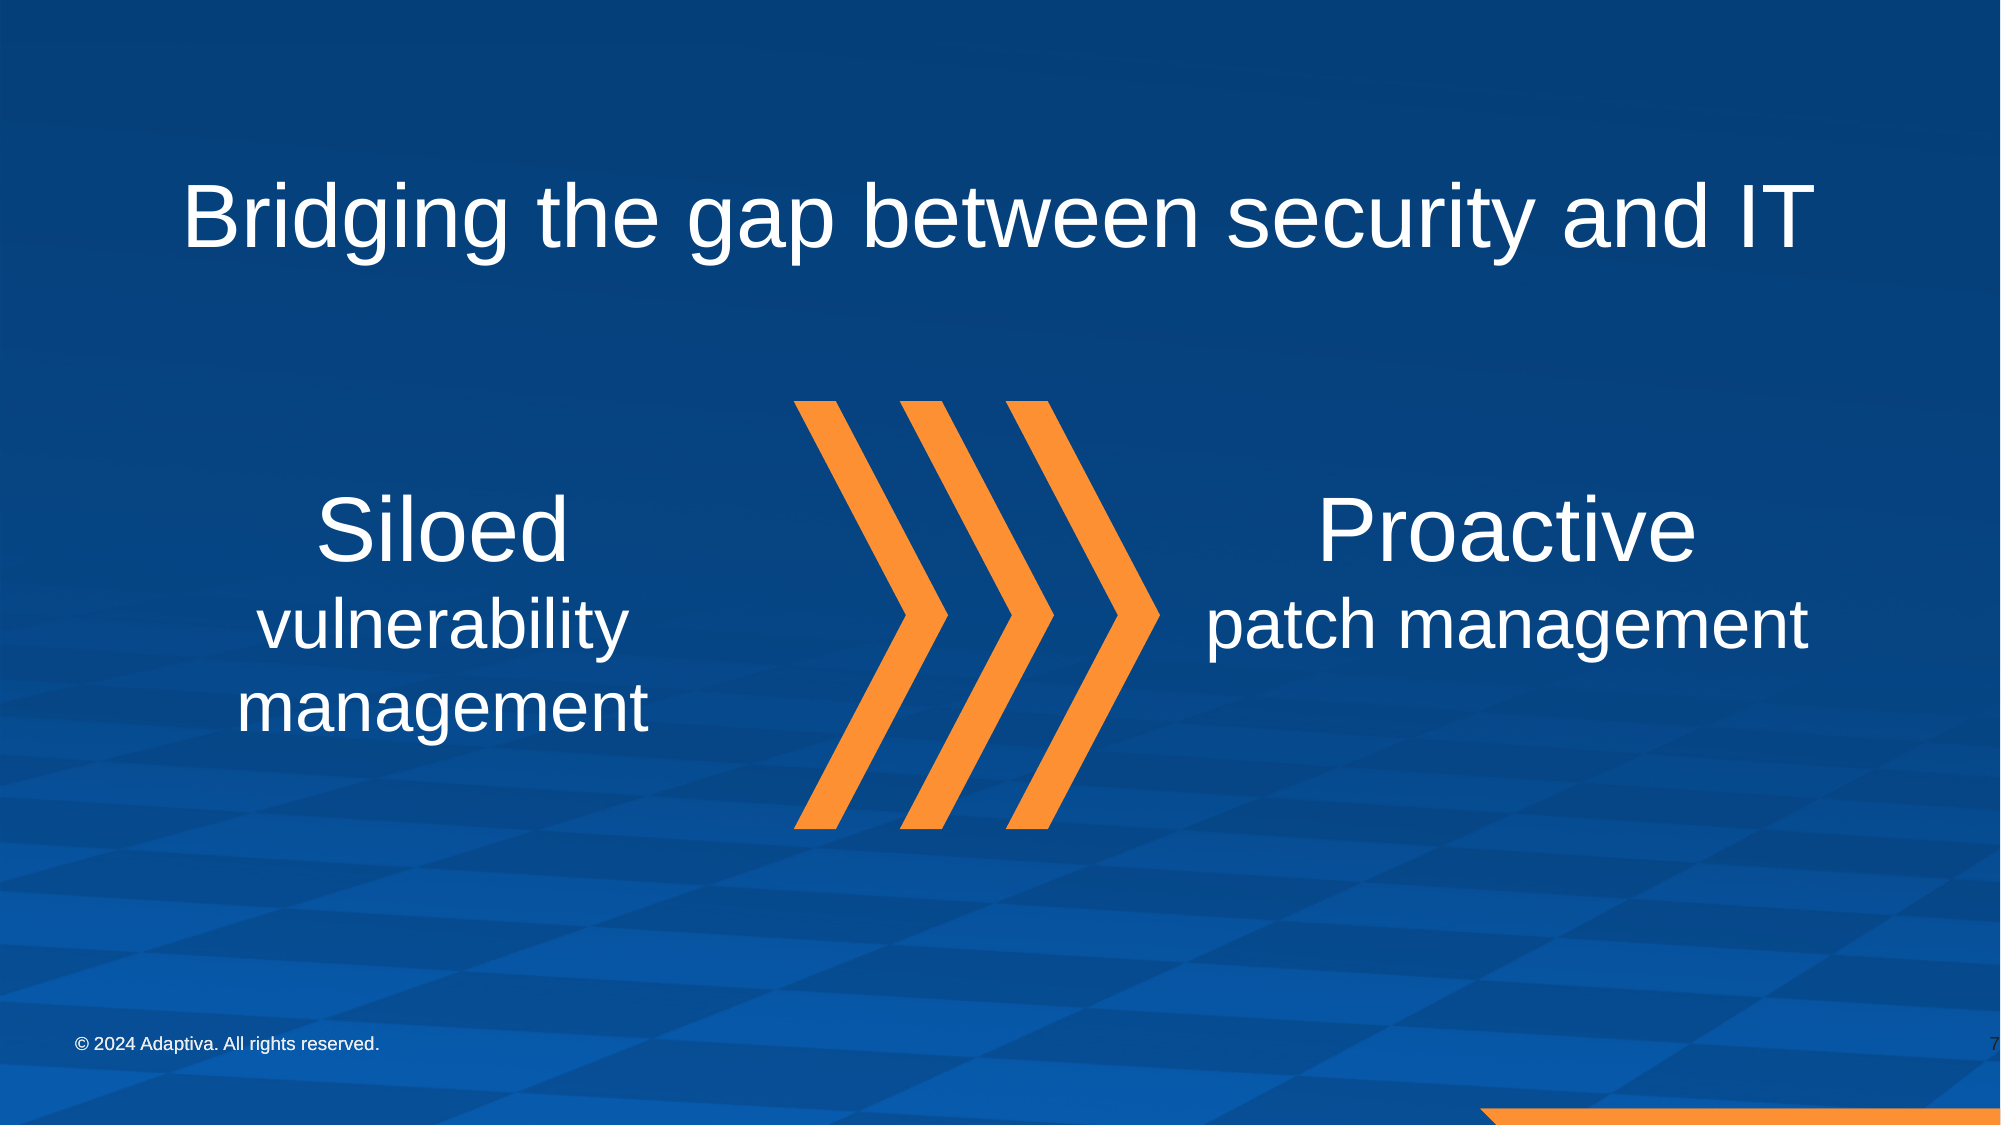

Bridging the gap between security and IT

Siloed
vulnerability management
Proactive
patch management
7